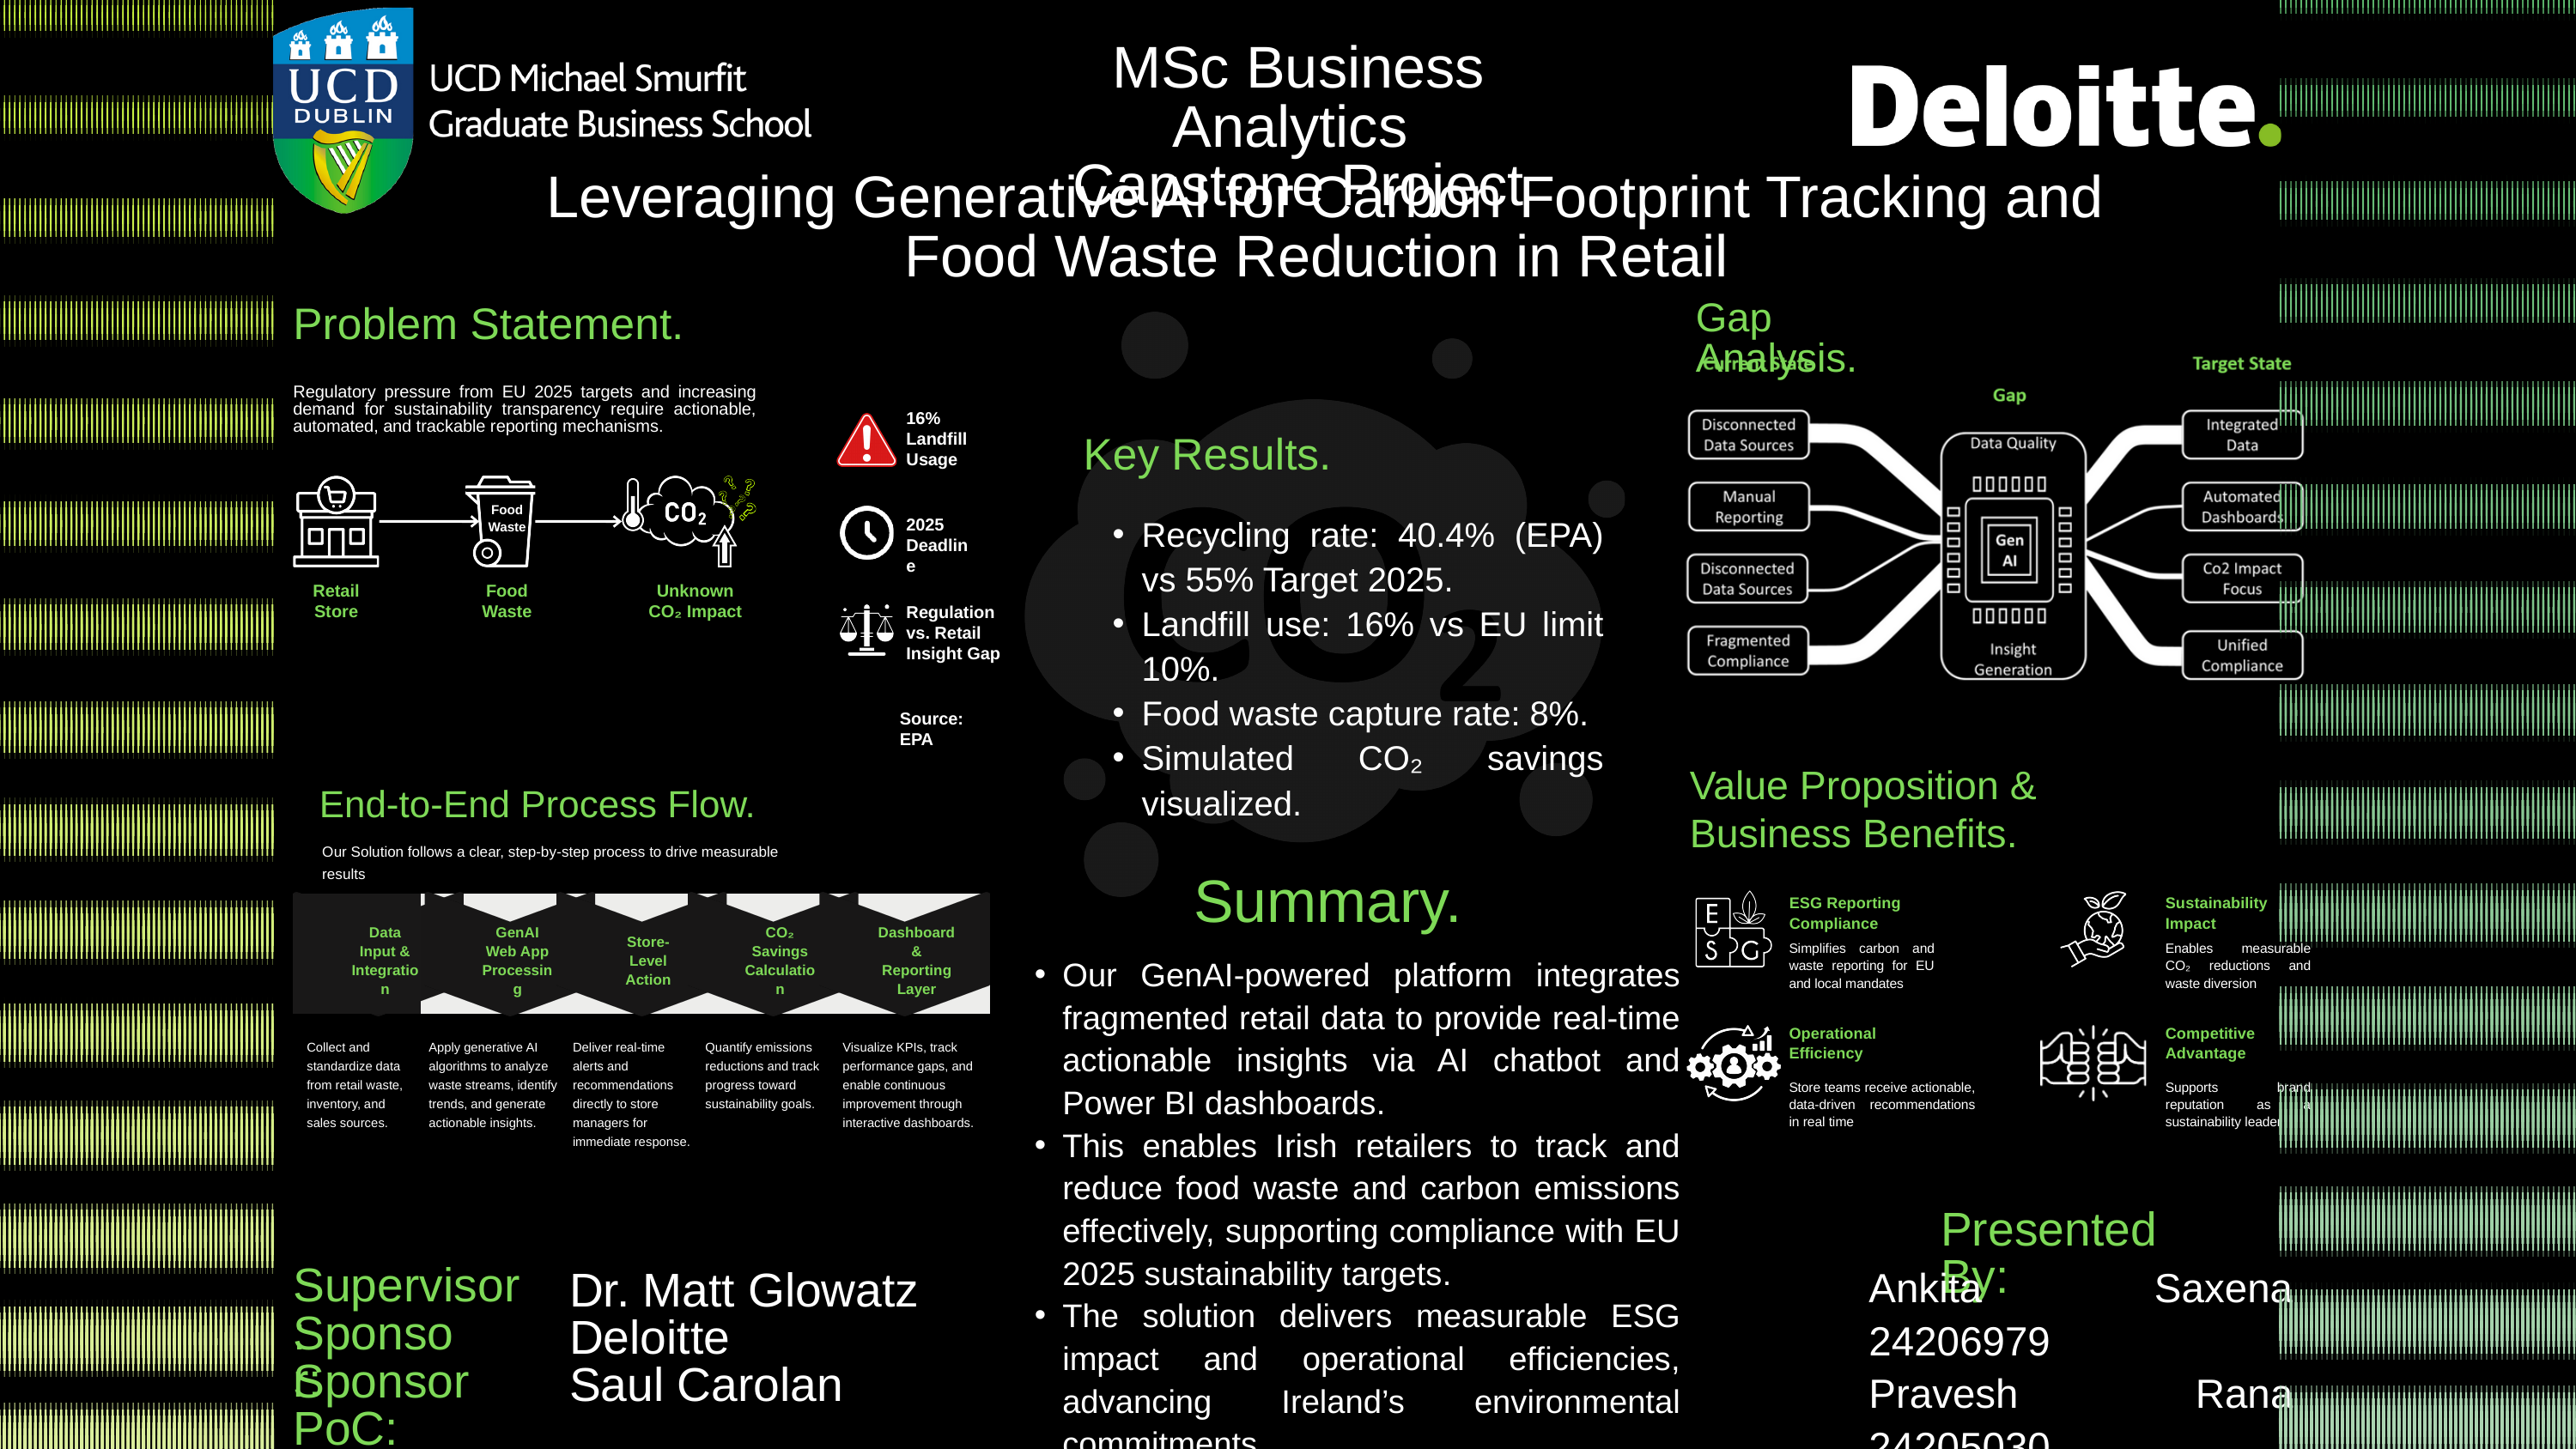

MSc Business Analytics
Capstone Project

Leveraging Generative AI for Carbon Footprint Tracking and Food Waste Reduction in Retail
Problem Statement.
Gap Analysis.

Regulatory pressure from EU 2025 targets and increasing demand for sustainability transparency require actionable, automated, and trackable reporting mechanisms.
16% Landfill Usage

Key Results.

Food Waste

Recycling rate: 40.4% (EPA) vs 55% Target 2025.
Landfill use: 16% vs EU limit 10%.
Food waste capture rate: 8%.
Simulated CO₂ savings visualized.
2025 Deadline

Retail Store
Food Waste
Unknown CO₂ Impact
Regulation vs. Retail Insight Gap

Source: EPA
Value Proposition & Business Benefits.
End-to-End Process Flow.
Our Solution follows a clear, step-by-step process to drive measurable results
Summary.

ESG Reporting Compliance
Sustainability Impact

Data Input & Integration
GenAI Web App Processing
CO₂ Savings Calculation
Dashboard & Reporting Layer
Store-Level Action
Simplifies carbon and waste reporting for EU and local mandates
Enables measurable CO₂ reductions and waste diversion
Our GenAI-powered platform integrates fragmented retail data to provide real-time actionable insights via AI chatbot and Power BI dashboards.
This enables Irish retailers to track and reduce food waste and carbon emissions effectively, supporting compliance with EU 2025 sustainability targets.
The solution delivers measurable ESG impact and operational efficiencies, advancing Ireland’s environmental commitments.
Operational Efficiency
Competitive Advantage

Collect and standardize data from retail waste, inventory, and sales sources.
Apply generative AI algorithms to analyze waste streams, identify trends, and generate actionable insights.
Deliver real-time alerts and recommendations directly to store managers for immediate response.
Quantify emissions reductions and track progress toward sustainability goals.
Visualize KPIs, track performance gaps, and enable continuous improvement through interactive dashboards.
Store teams receive actionable, data-driven recommendations in real time
Supports brand reputation as a sustainability leader
Presented By:
Ankita Saxena 24206979
Pravesh Rana 24205030
Ratnesh Singh 24206757
Supervisor:
Dr. Matt Glowatz
Deloitte
Saul Carolan
Sponsor:
Sponsor PoC: